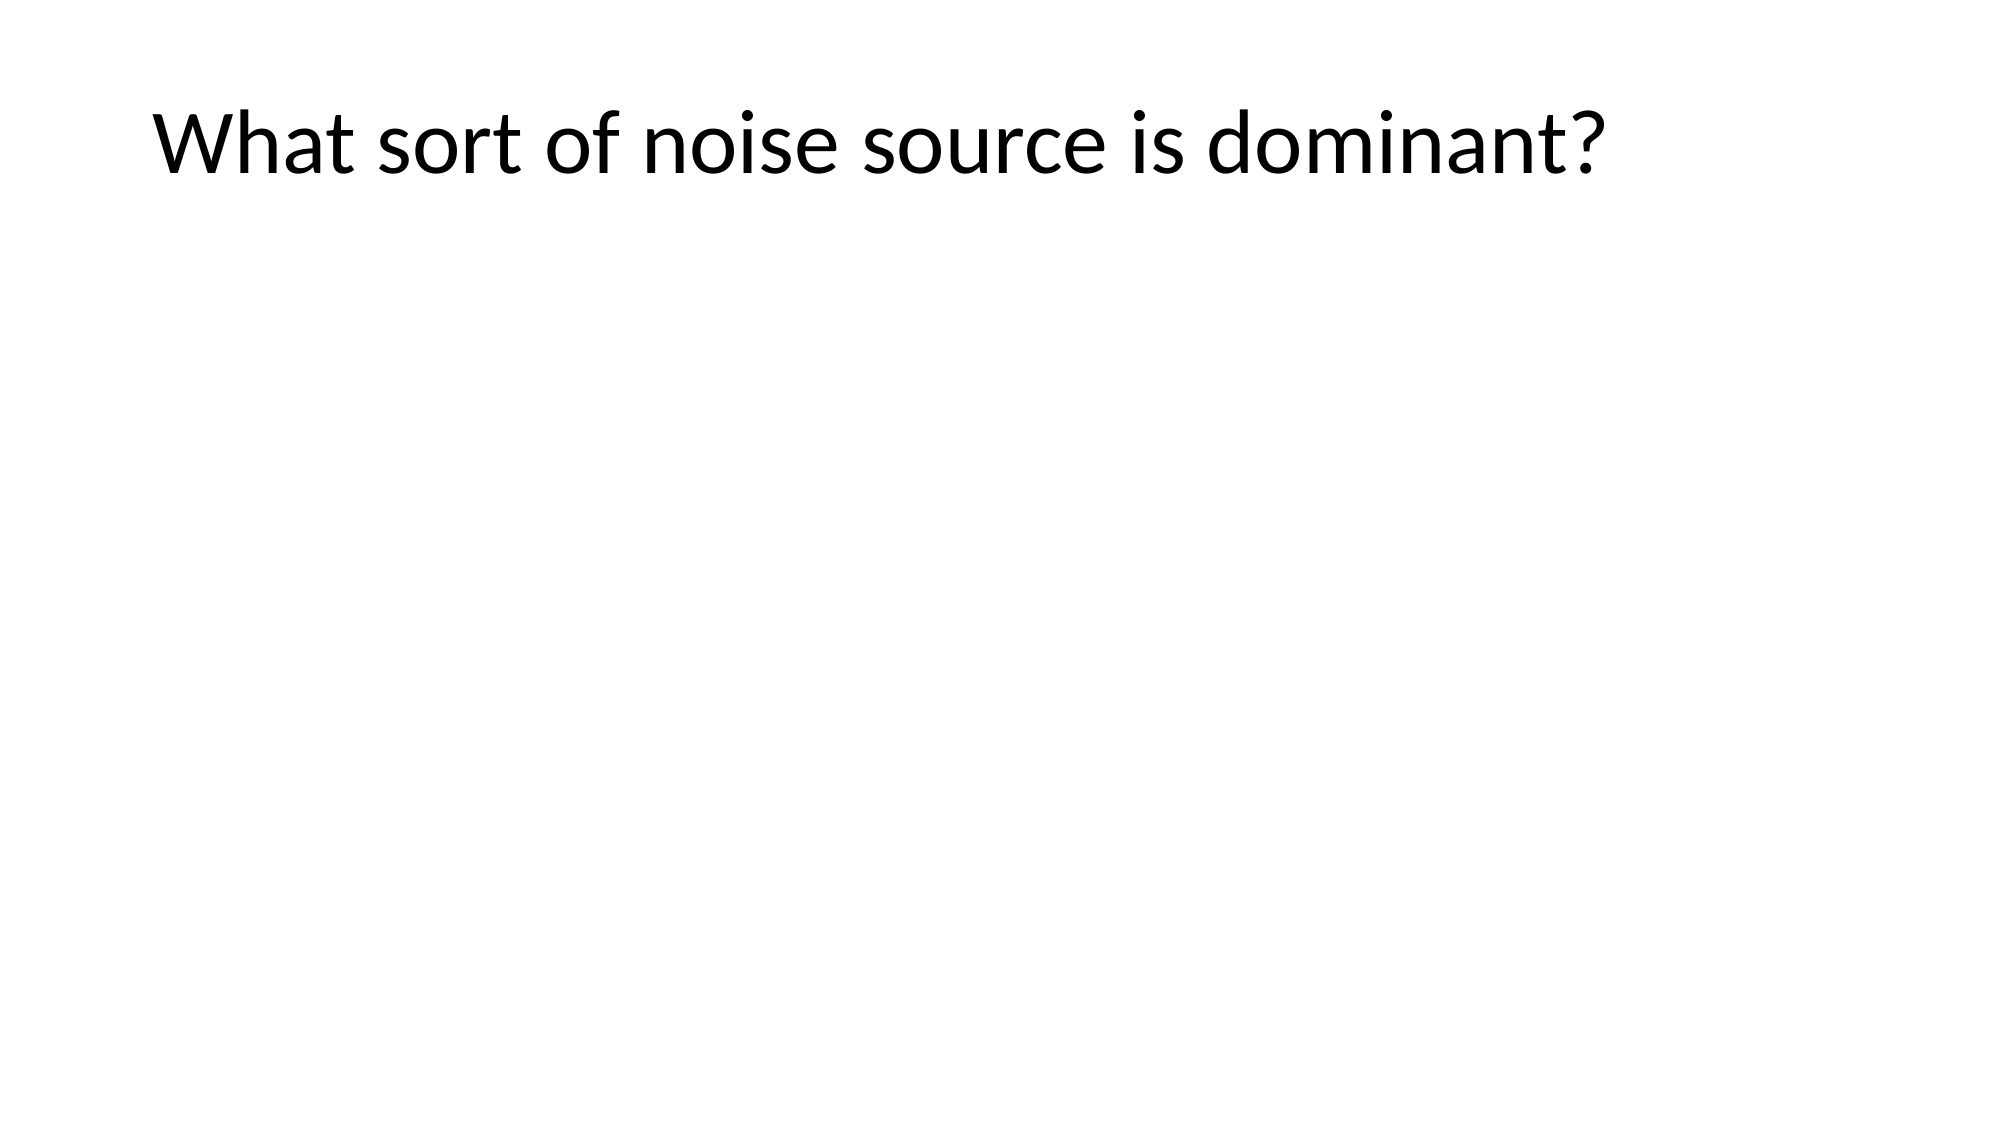

# What sort of noise source is dominant?